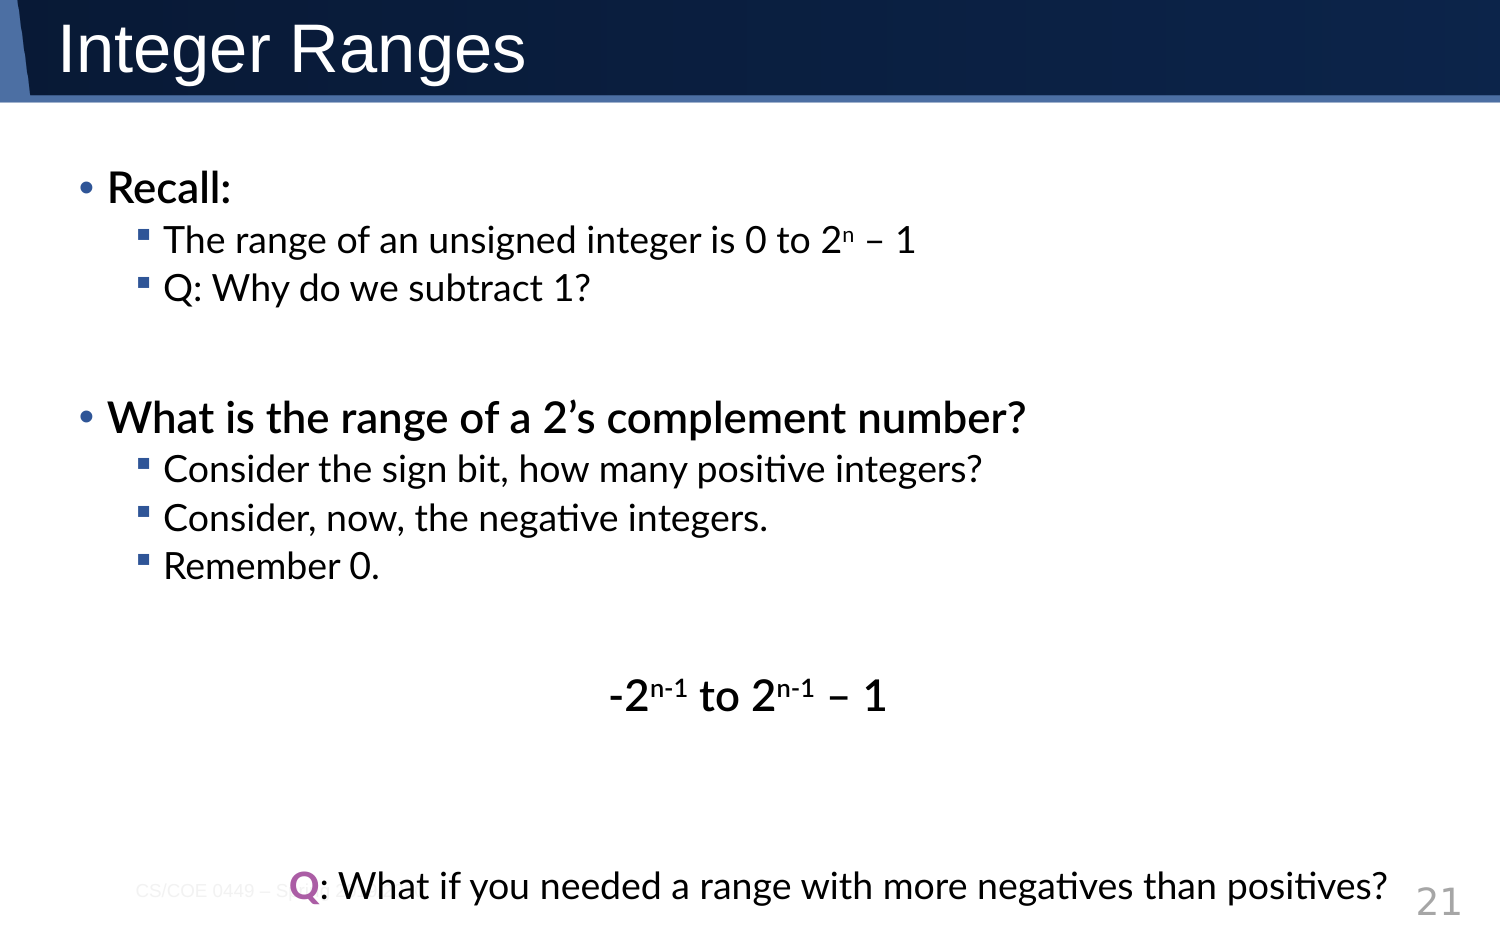

# Integer Ranges
Recall:
The range of an unsigned integer is 0 to 2n – 1
Q: Why do we subtract 1?

What is the range of a 2’s complement number?
Consider the sign bit, how many positive integers?
Consider, now, the negative integers.
Remember 0.

-2n-1 to 2n-1 – 1

Q: What if you needed a range with more negatives than positives?
CS/COE 0449 – Spring 2019/2020
21